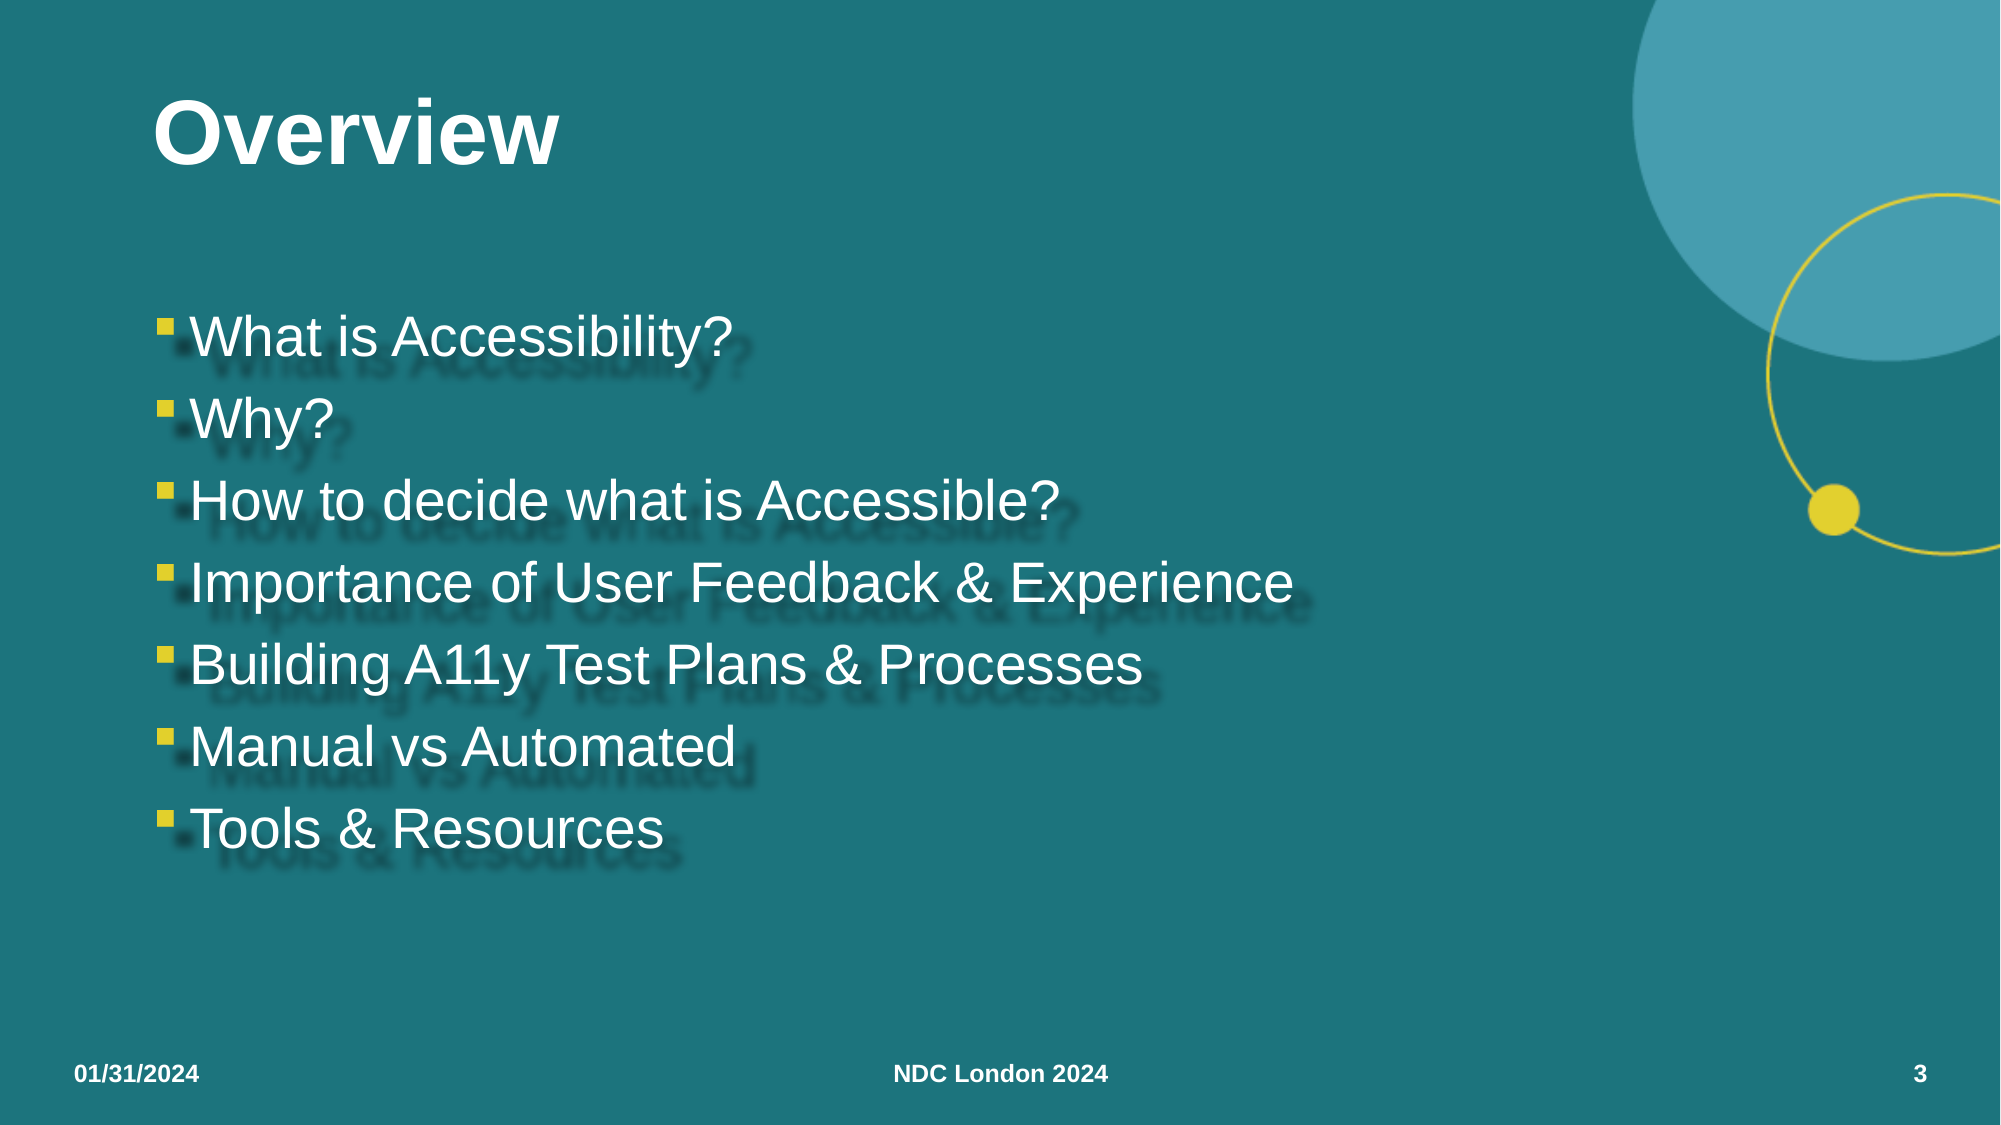

# Overview
What is Accessibility?
Why?
How to decide what is Accessible?
Importance of User Feedback & Experience
Building A11y Test Plans & Processes
Manual vs Automated
Tools & Resources
01/31/2024
NDC London 2024
3